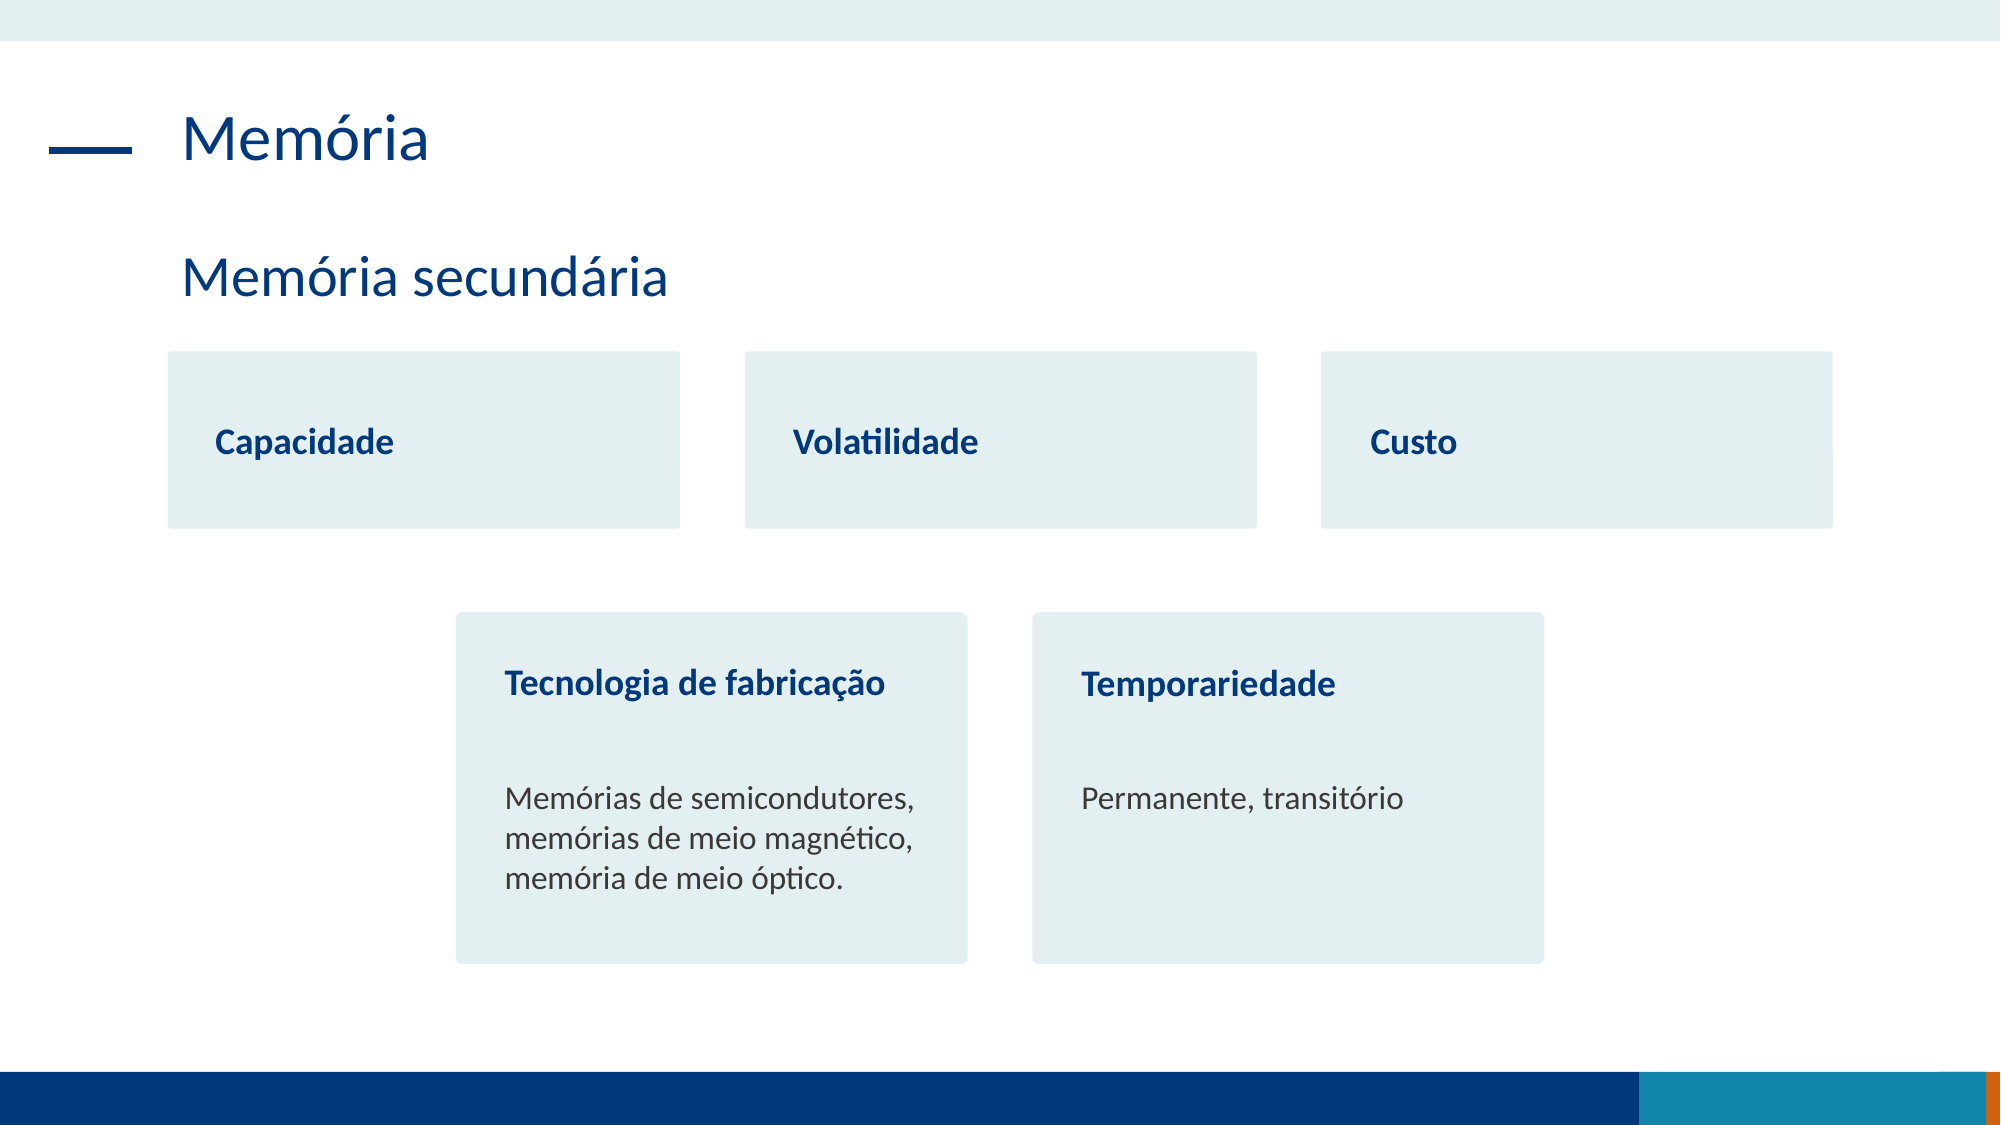

Memória
Memória secundária

Capacidade

Volatilidade

Custo

Tecnologia de fabricação
Memórias de semicondutores, memórias de meio magnético, memória de meio óptico.

Temporariedade
Permanente, transitório